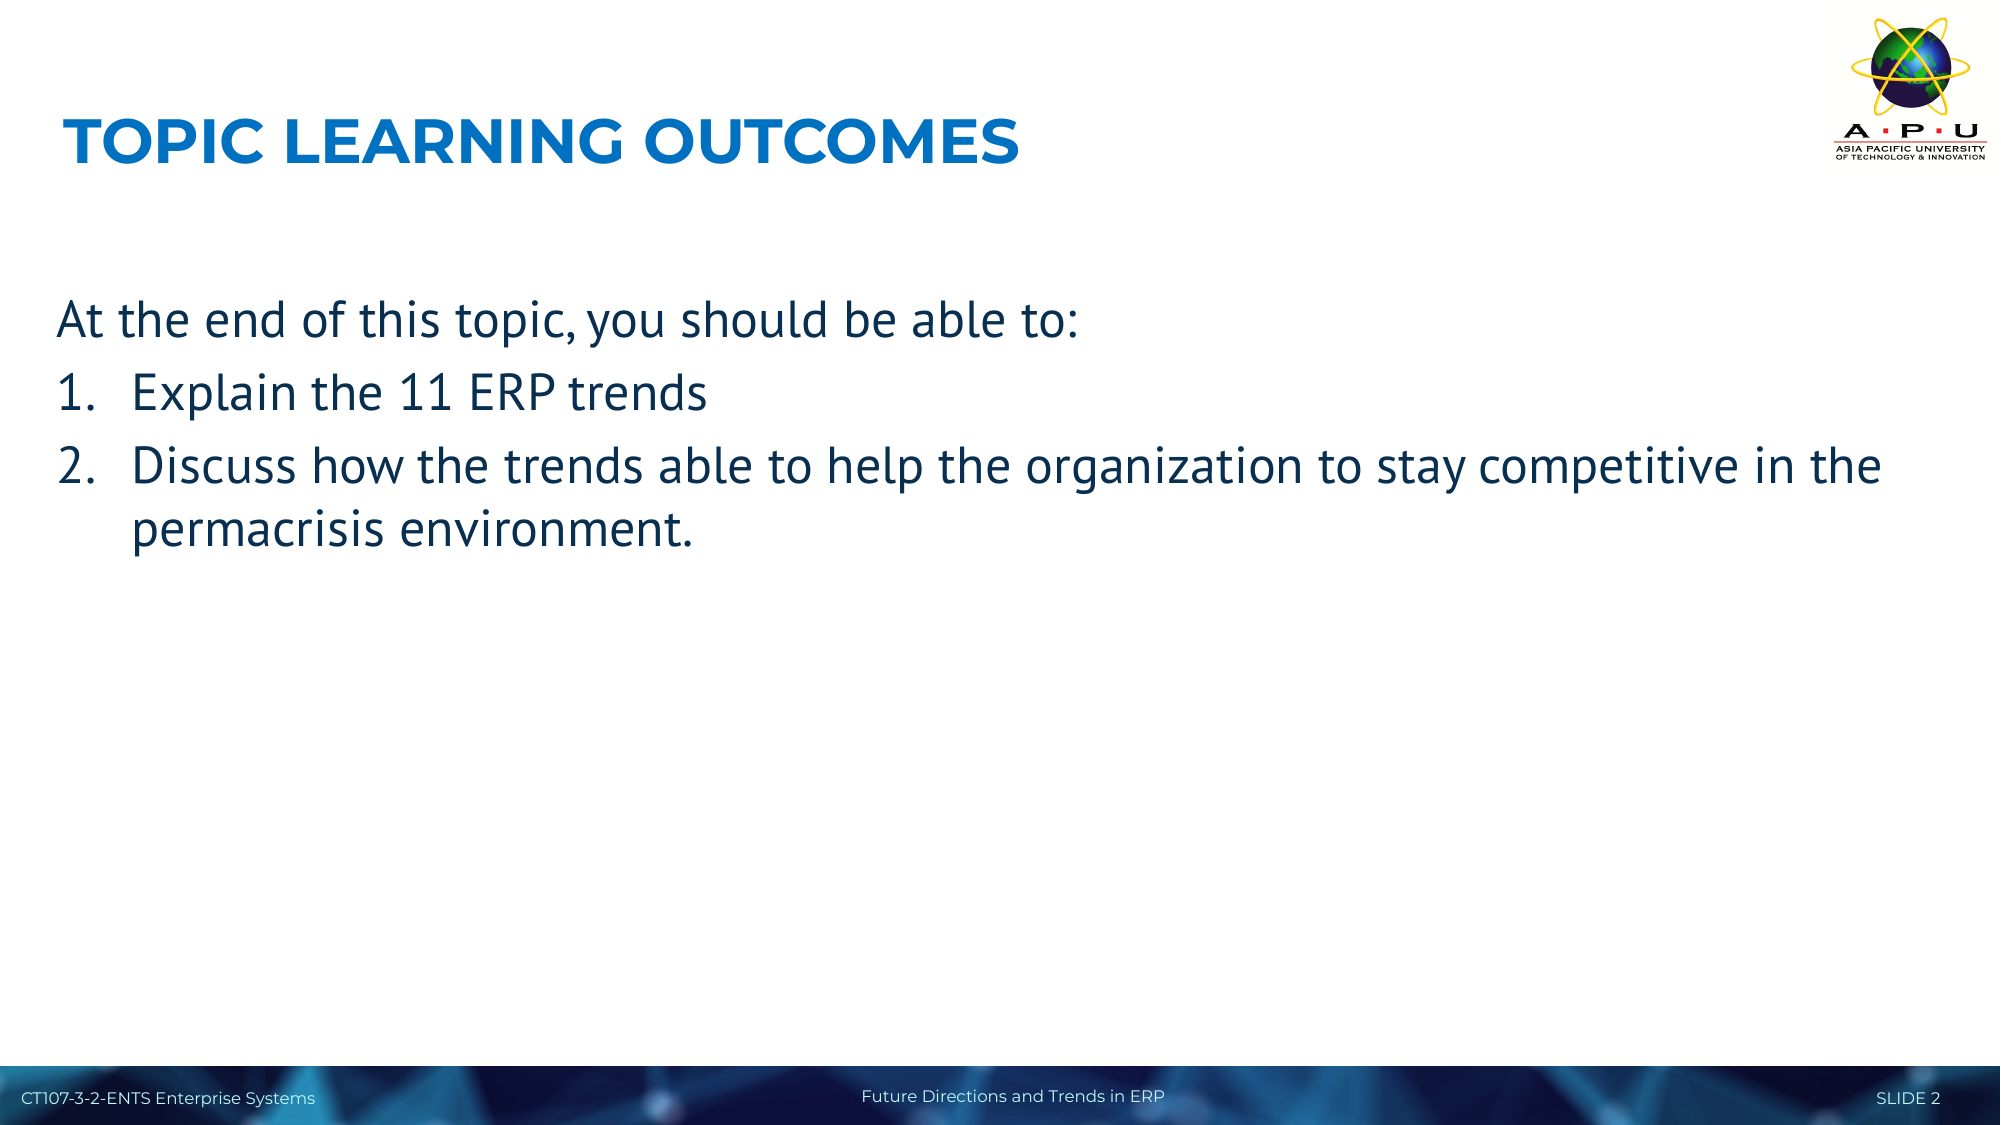

# TOPIC LEARNING OUTCOMES
At the end of this topic, you should be able to:
Explain the 11 ERP trends
Discuss how the trends able to help the organization to stay competitive in the permacrisis environment.